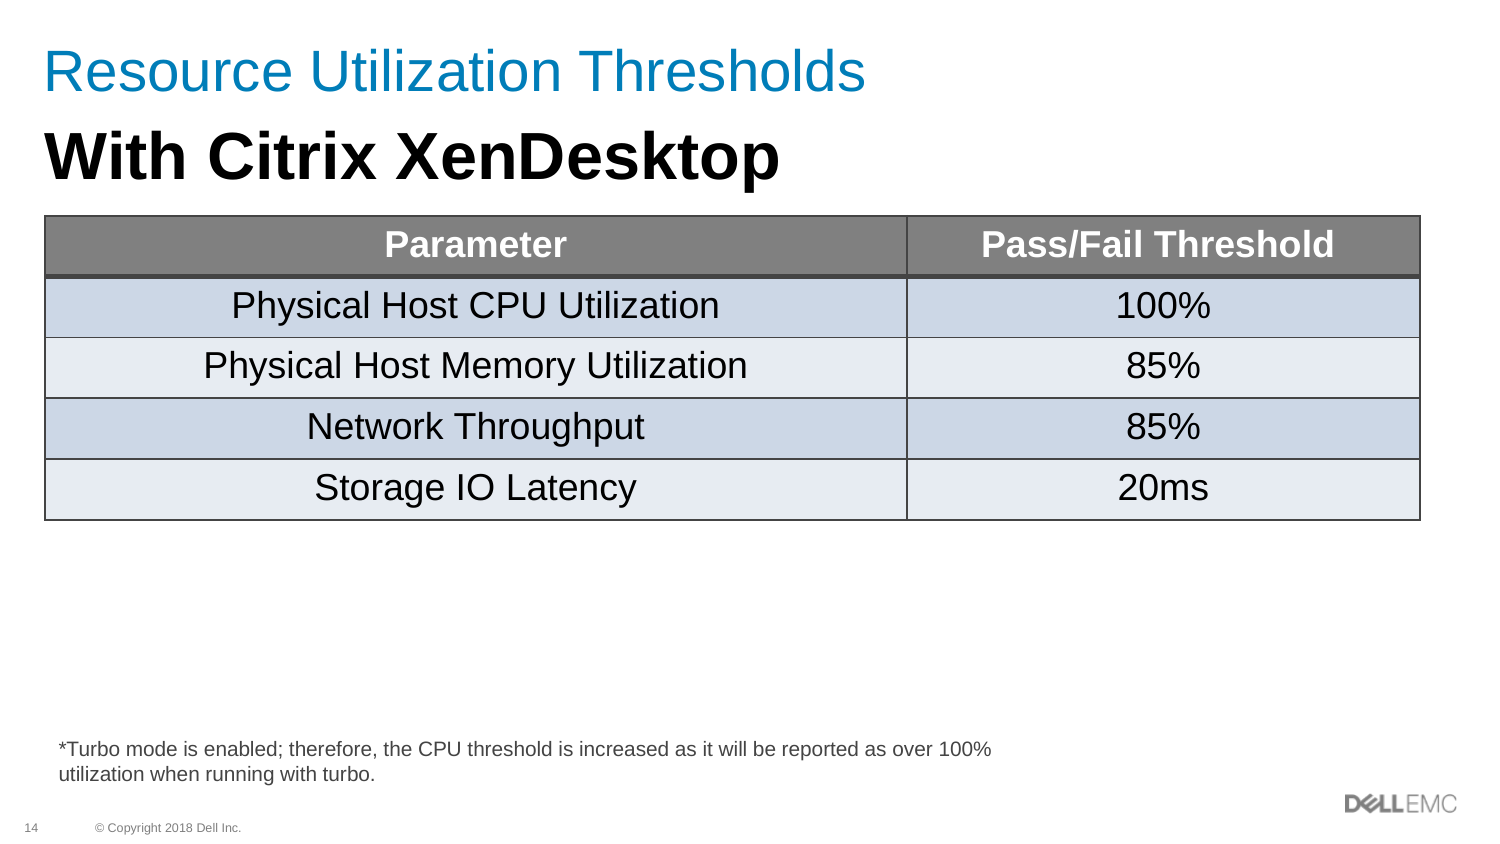

# Resource Utilization Thresholds
With Citrix XenDesktop
| Parameter | Pass/Fail Threshold |
| --- | --- |
| Physical Host CPU Utilization | 100% |
| Physical Host Memory Utilization | 85% |
| Network Throughput | 85% |
| Storage IO Latency | 20ms |
*Turbo mode is enabled; therefore, the CPU threshold is increased as it will be reported as over 100% utilization when running with turbo.